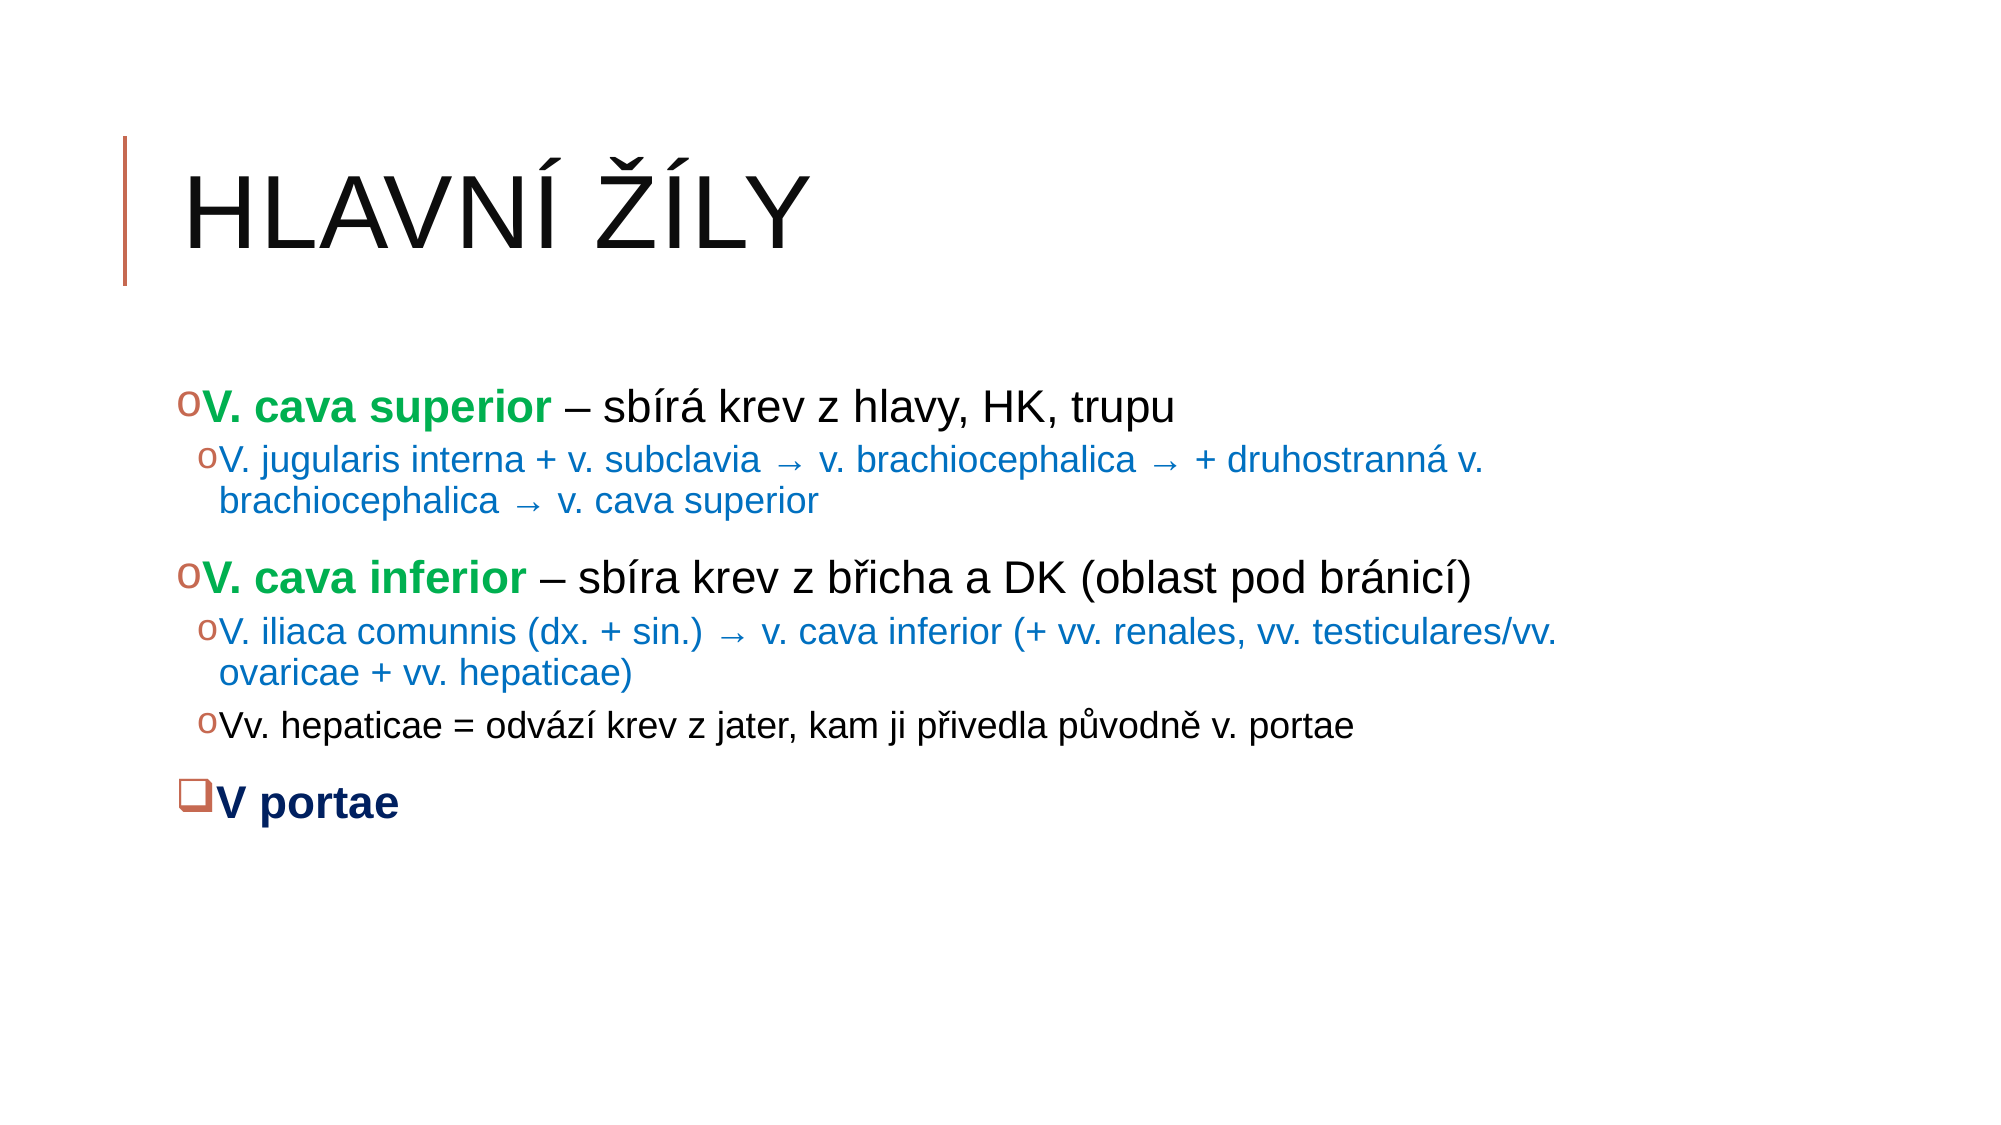

# HLAVNÍ ŽÍLY
V. cava superior – sbírá krev z hlavy, HK, trupu
V. jugularis interna + v. subclavia → v. brachiocephalica → + druhostranná v. brachiocephalica → v. cava superior
V. cava inferior – sbíra krev z břicha a DK (oblast pod bránicí)
V. iliaca comunnis (dx. + sin.) → v. cava inferior (+ vv. renales, vv. testiculares/vv. ovaricae + vv. hepaticae)
Vv. hepaticae = odvází krev z jater, kam ji přivedla původně v. portae
V portae